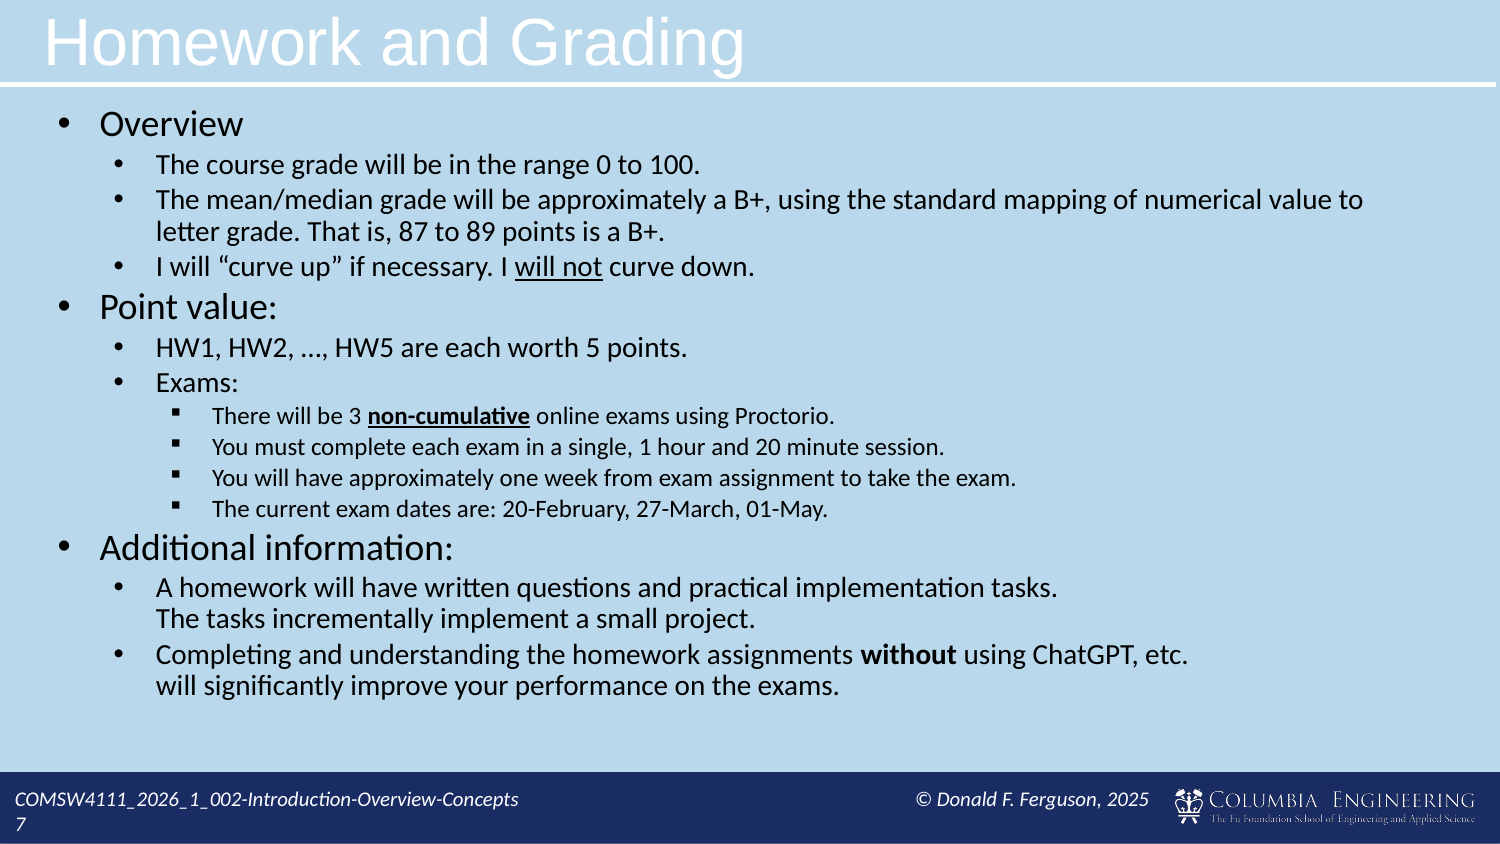

# Homework and Grading
Overview
The course grade will be in the range 0 to 100.
The mean/median grade will be approximately a B+, using the standard mapping of numerical value to letter grade. That is, 87 to 89 points is a B+.
I will “curve up” if necessary. I will not curve down.
Point value:
HW1, HW2, …, HW5 are each worth 5 points.
Exams:
There will be 3 non-cumulative online exams using Proctorio.
You must complete each exam in a single, 1 hour and 20 minute session.
You will have approximately one week from exam assignment to take the exam.
The current exam dates are: 20-February, 27-March, 01-May.
Additional information:
A homework will have written questions and practical implementation tasks.
The tasks incrementally implement a small project.
Completing and understanding the homework assignments without using ChatGPT, etc.
will significantly improve your performance on the exams.